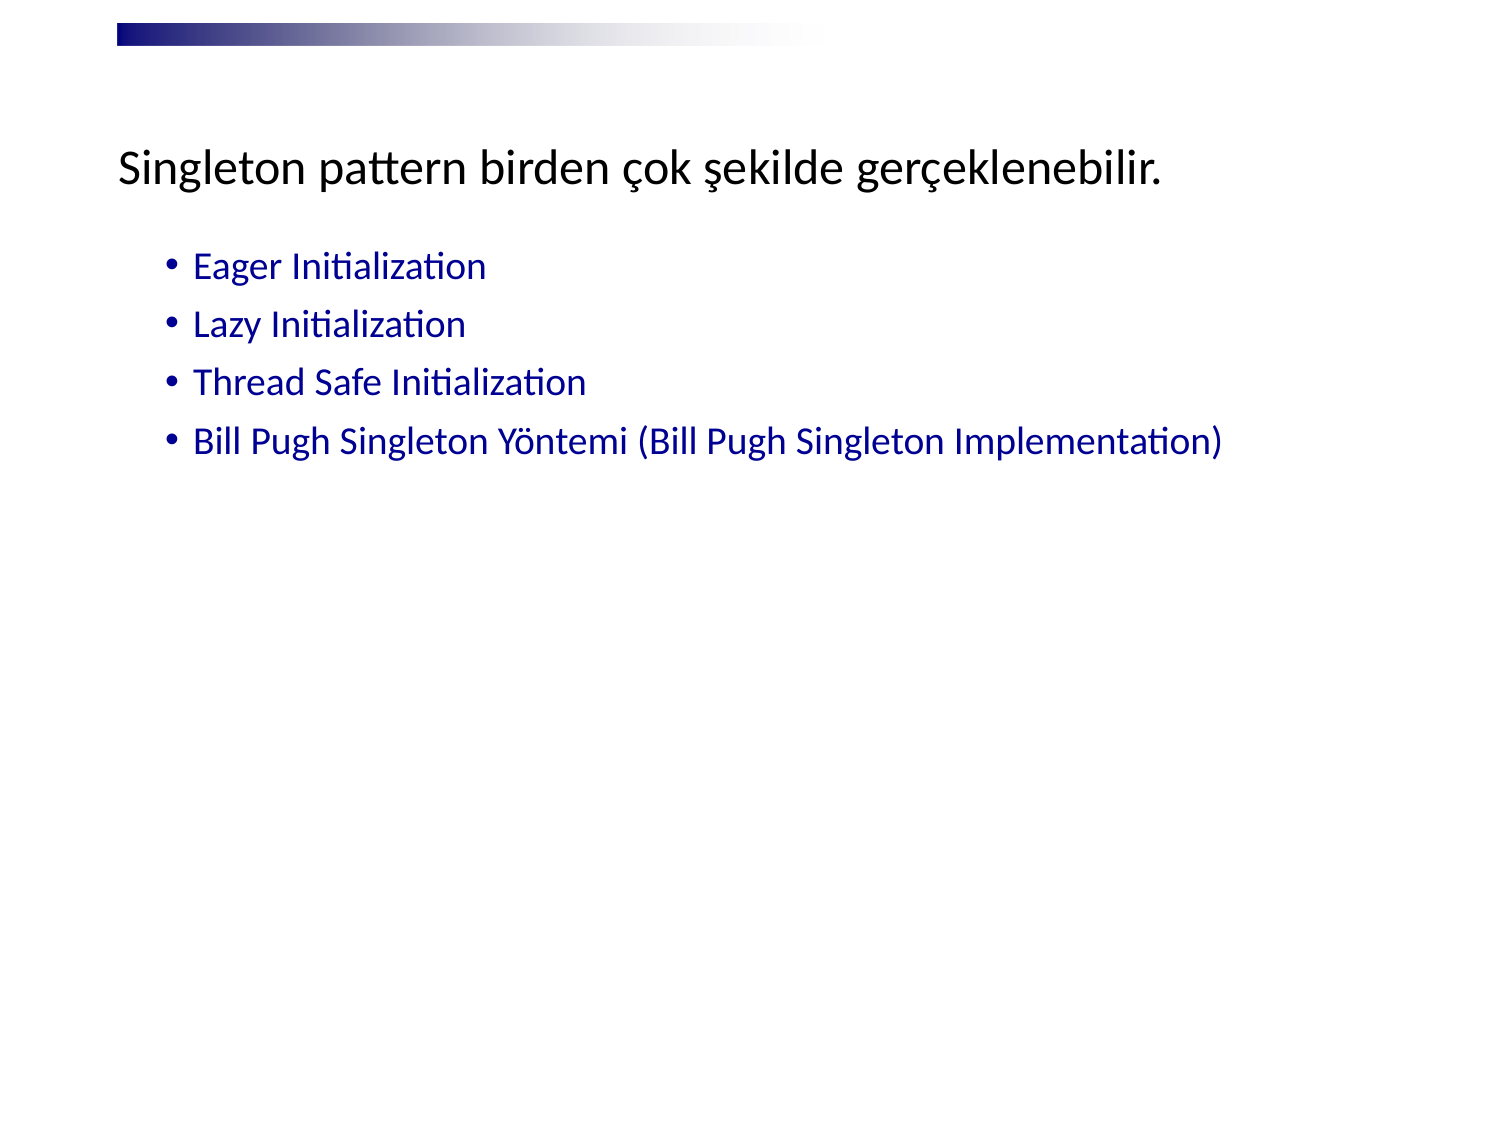

# Singleton pattern birden çok şekilde gerçeklenebilir.
Eager Initialization
Lazy Initialization
Thread Safe Initialization
Bill Pugh Singleton Yöntemi (Bill Pugh Singleton Implementation)